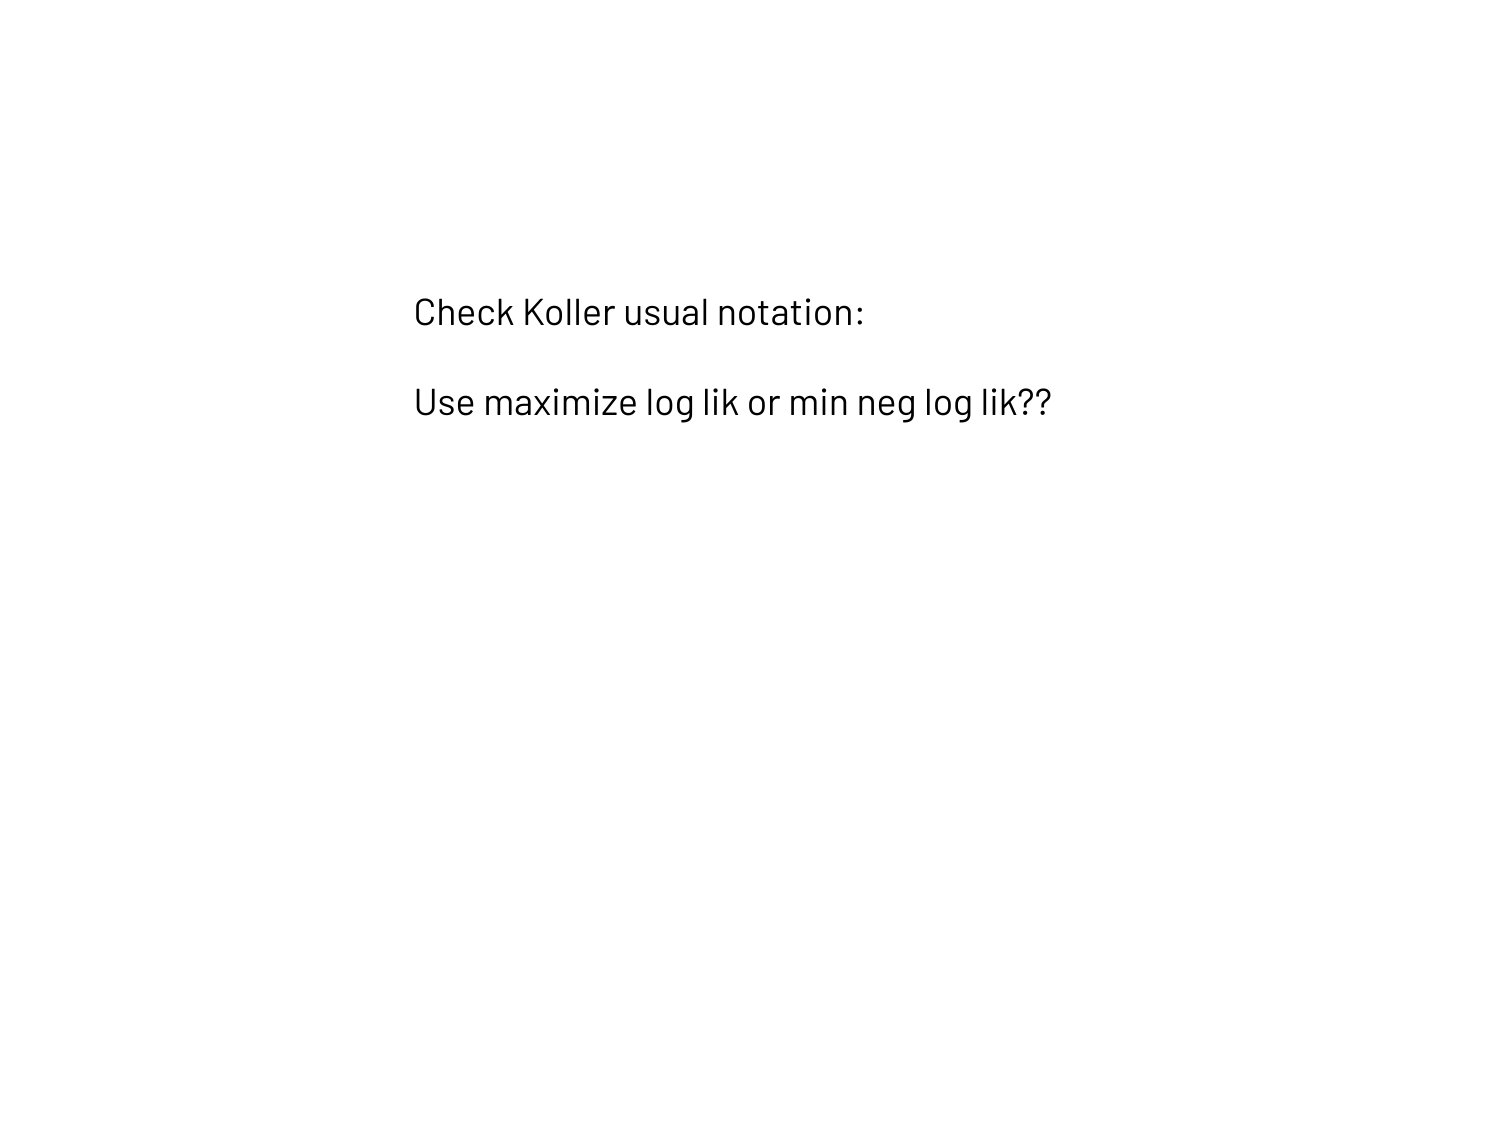

Check Koller usual notation:

Use maximize log lik or min neg log lik??